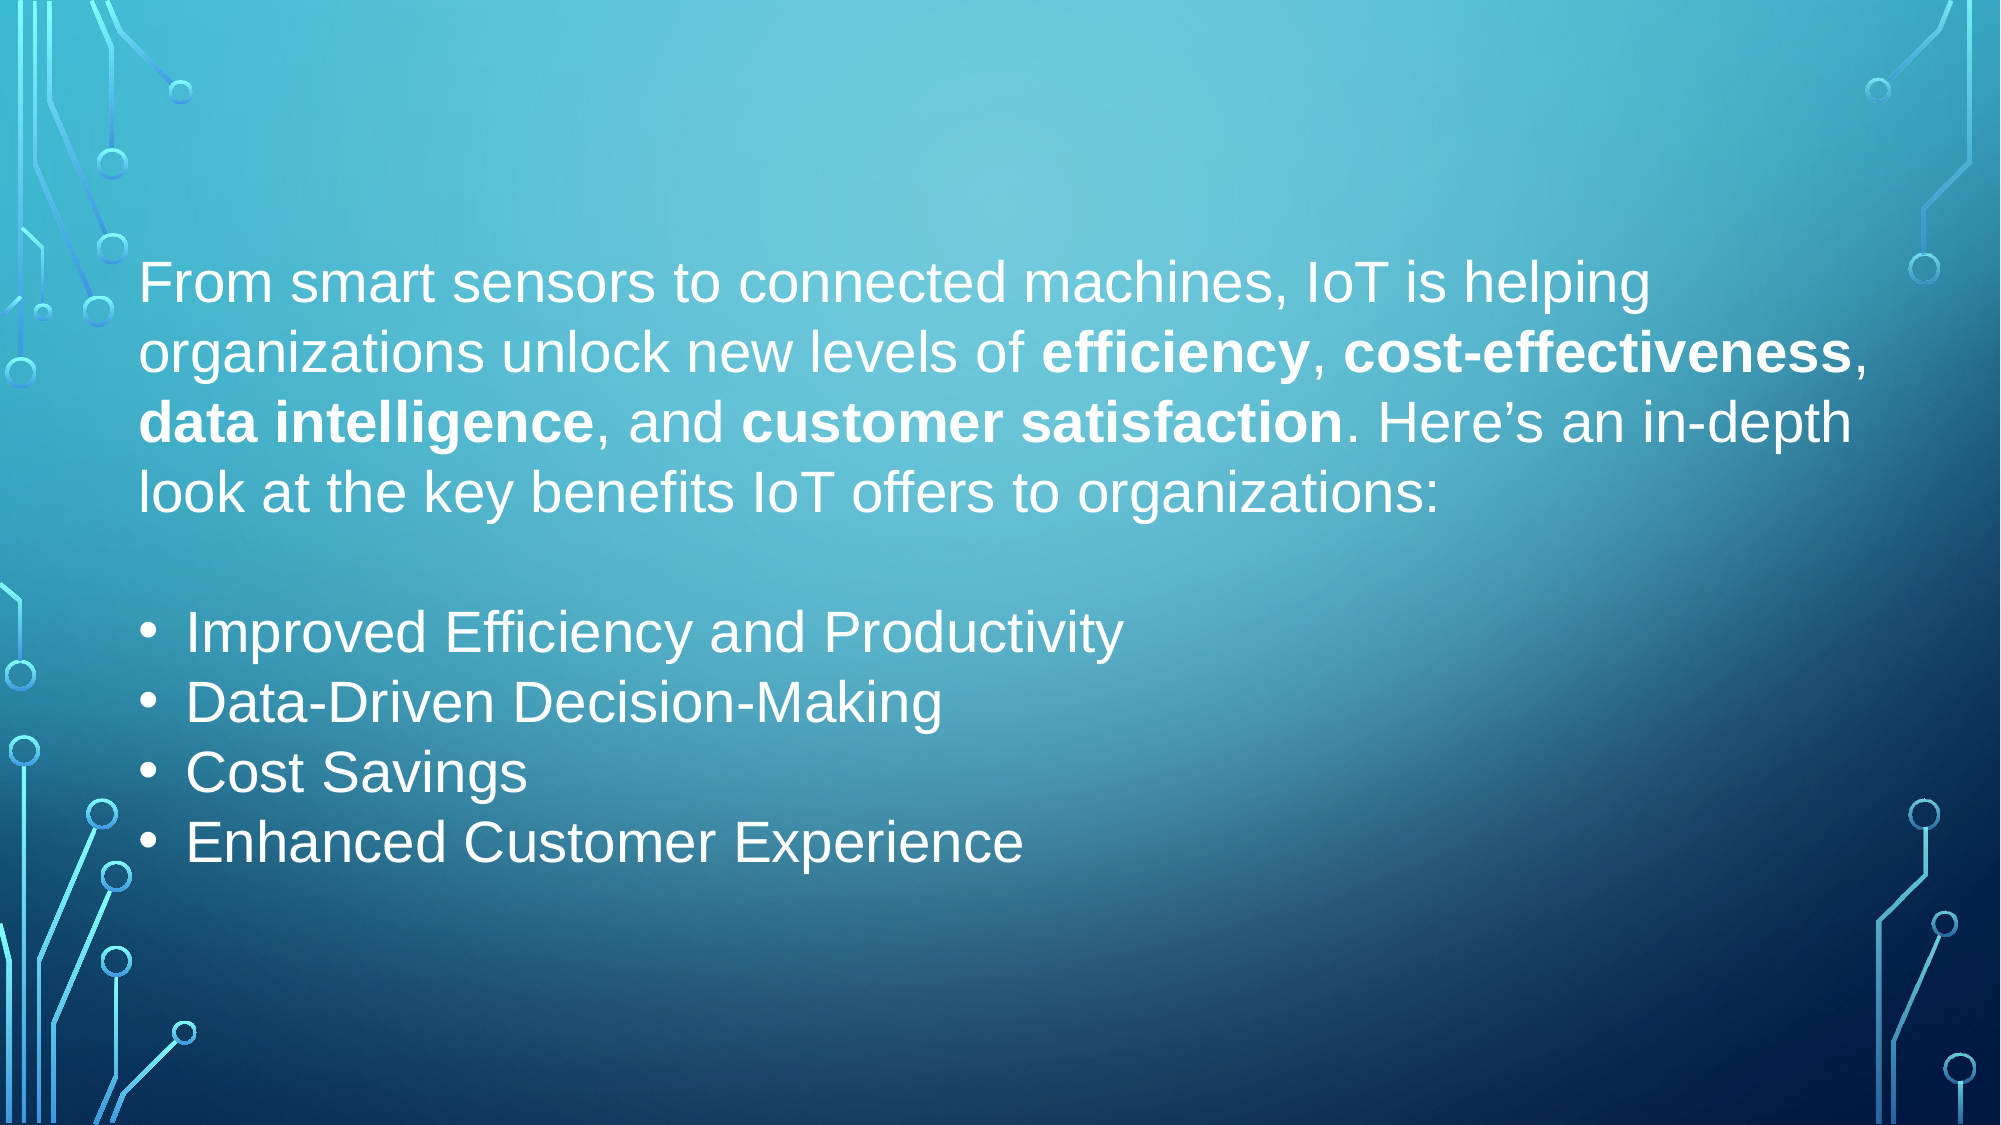

From smart sensors to connected machines, IoT is helping organizations unlock new levels of efficiency, cost-effectiveness, data intelligence, and customer satisfaction. Here’s an in-depth look at the key benefits IoT offers to organizations:

Improved Efficiency and Productivity
Data-Driven Decision-Making
Cost Savings
Enhanced Customer Experience